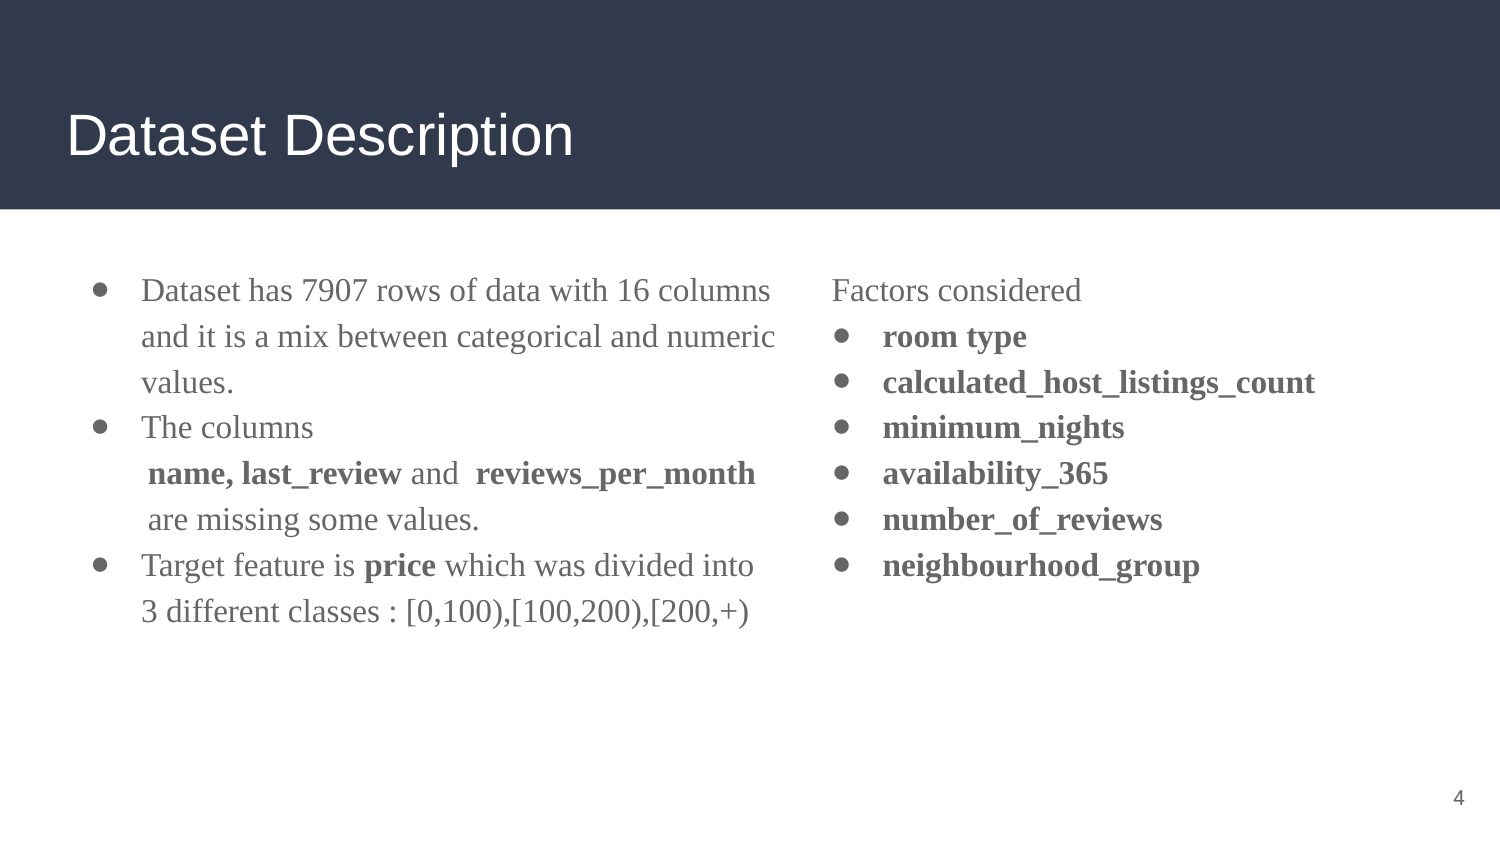

# Dataset Description
Dataset has 7907 rows of data with 16 columns and it is a mix between categorical and numeric values.
The columns
       name, last_review and  reviews_per_month
       are missing some values.
Target feature is price which was divided into 3 different classes : [0,100),[100,200),[200,+)

Factors considered
room type
calculated_host_listings_count
minimum_nights
availability_365
number_of_reviews
neighbourhood_group
4